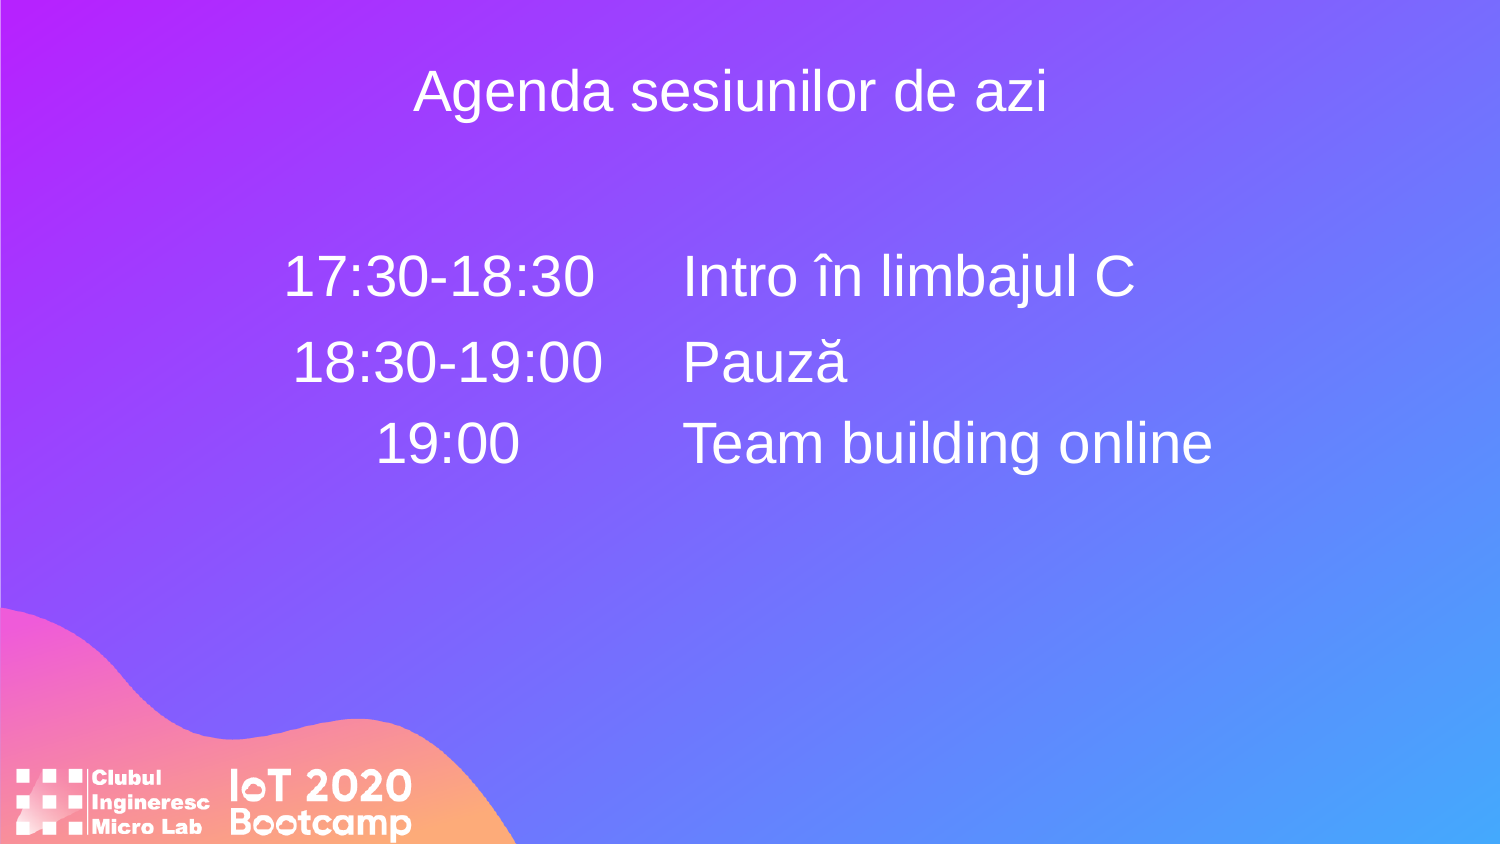

# Agenda sesiunilor de azi
| 17:30-18:30 | Intro în limbajul C |
| --- | --- |
| 18:30-19:00 | Pauză |
| 19:00 | Team building online |